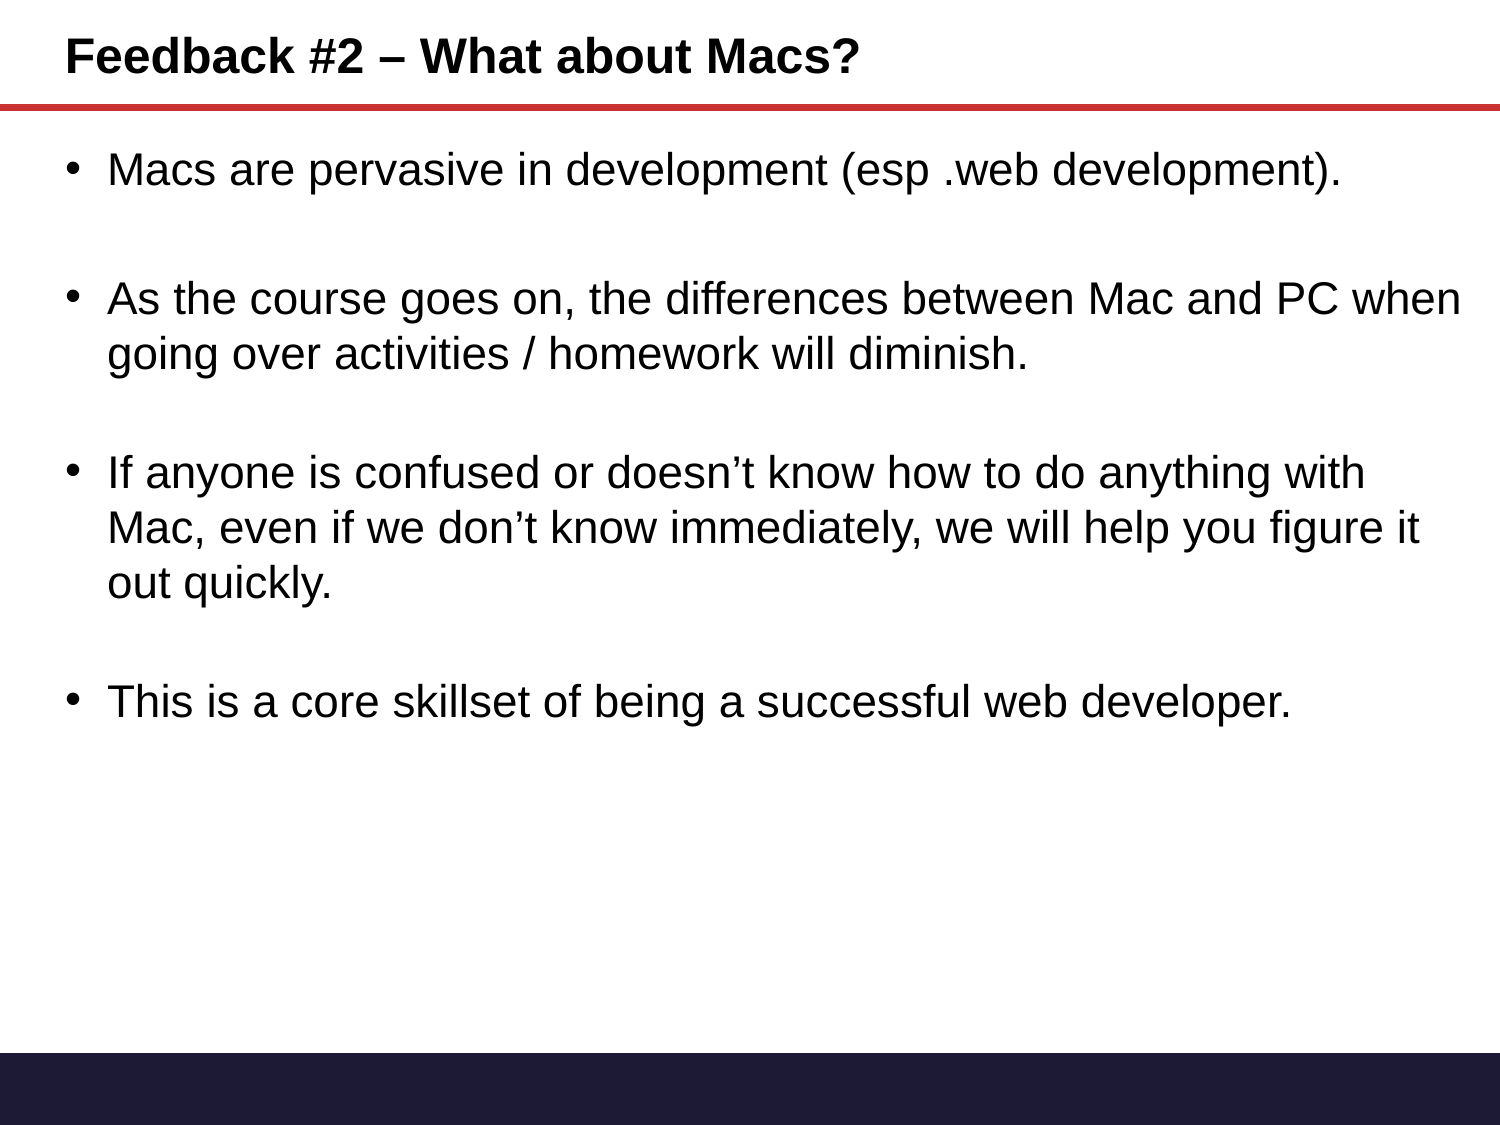

Feedback #2 – What about Macs?
Macs are pervasive in development (esp .web development).

As the course goes on, the differences between Mac and PC when going over activities / homework will diminish.
If anyone is confused or doesn’t know how to do anything with Mac, even if we don’t know immediately, we will help you figure it out quickly.
This is a core skillset of being a successful web developer.